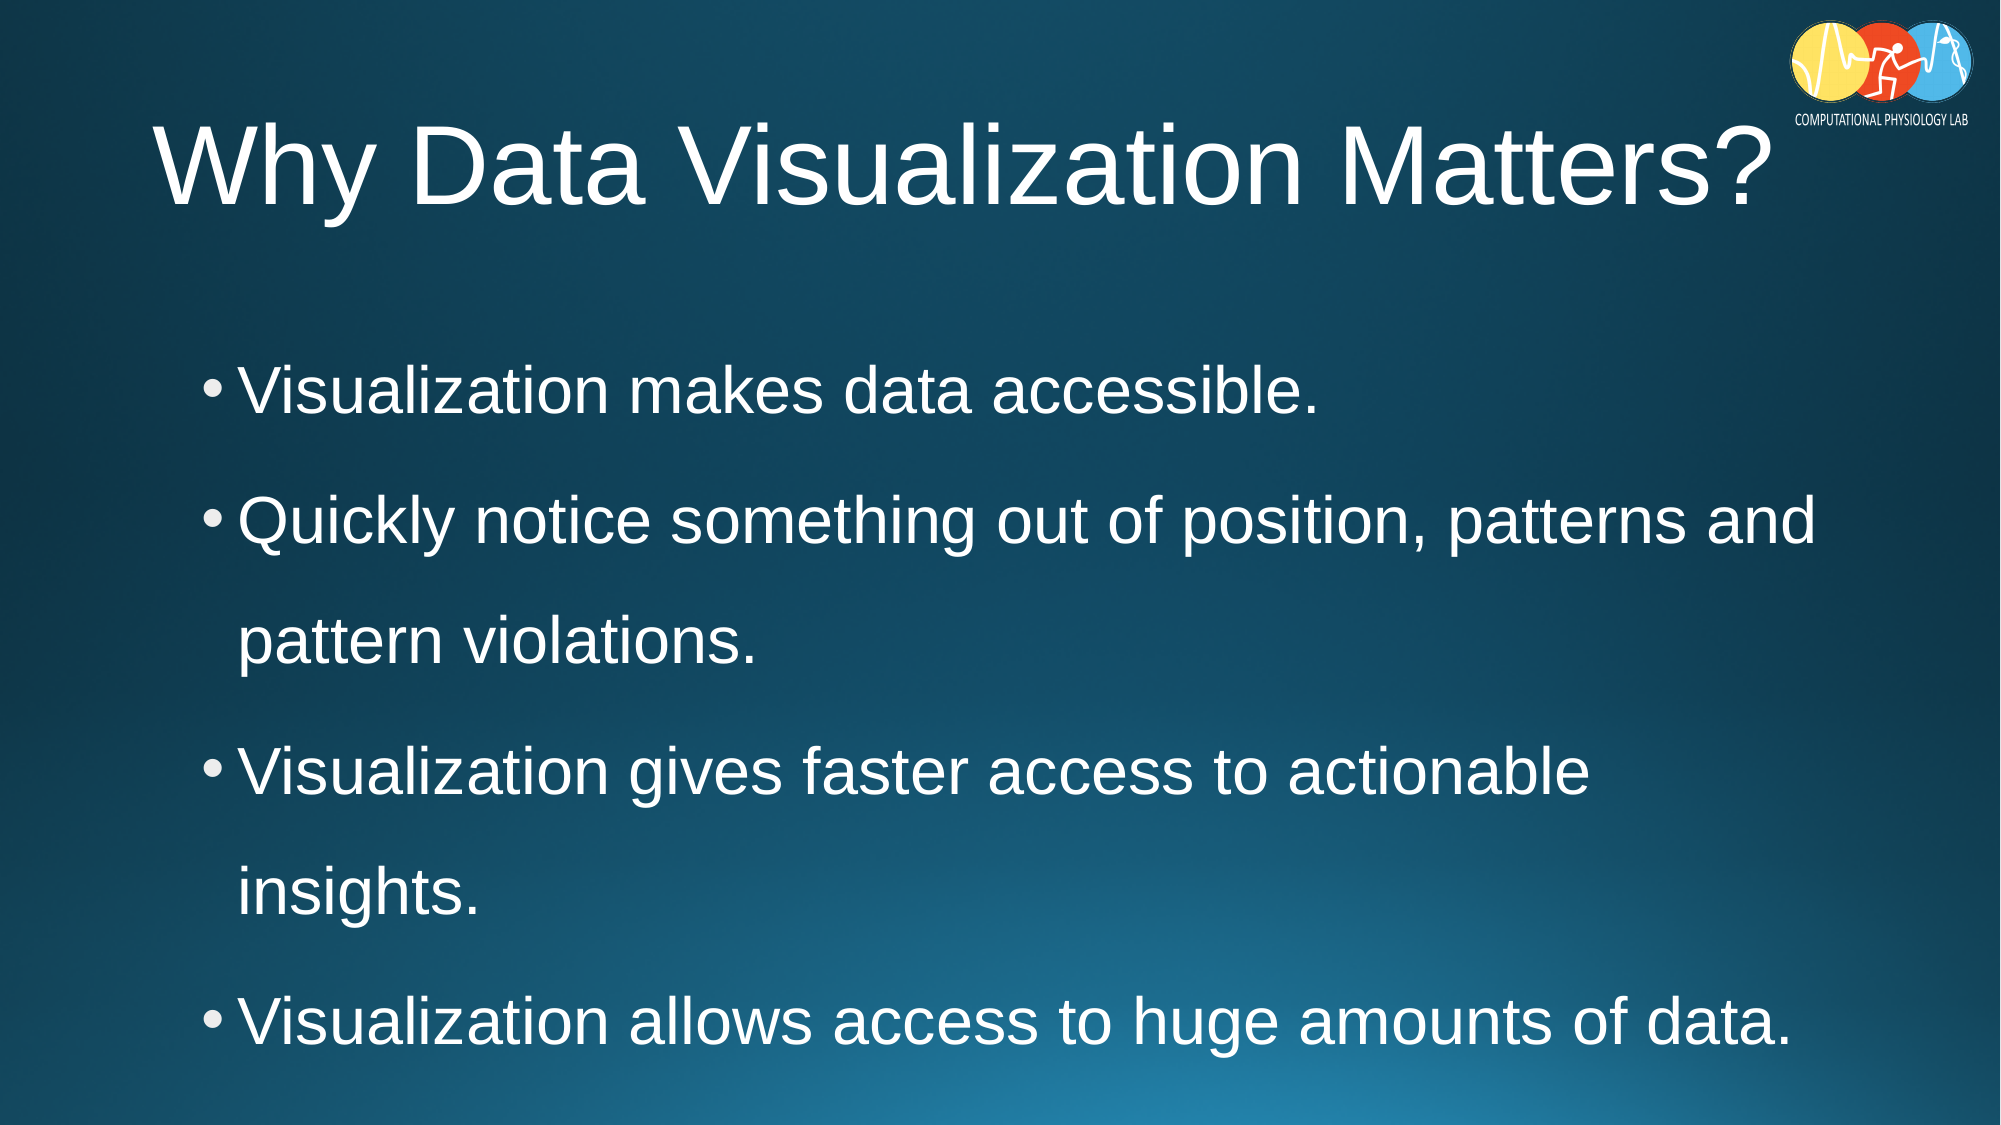

# Why Data Visualization Matters?
Visualization makes data accessible.
Quickly notice something out of position, patterns and pattern violations.
Visualization gives faster access to actionable insights.
Visualization allows access to huge amounts of data.